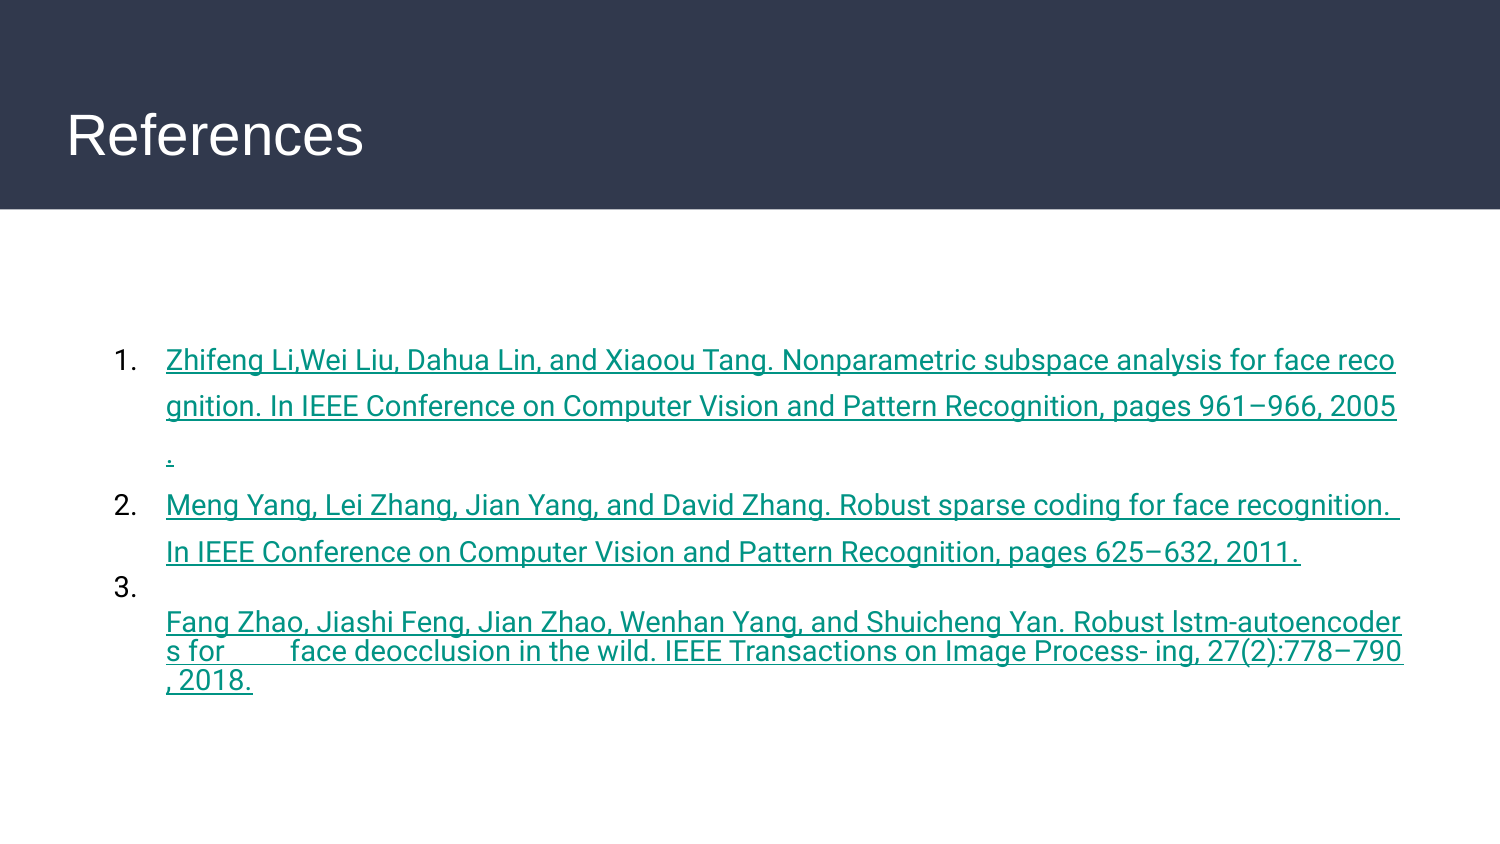

# References

Zhifeng Li,Wei Liu, Dahua Lin, and Xiaoou Tang. Nonparametric subspace analysis for face recognition. In IEEE Conference on Computer Vision and Pattern Recognition, pages 961–966, 2005.
Meng Yang, Lei Zhang, Jian Yang, and David Zhang. Robust sparse coding for face recognition. In IEEE Conference on Computer Vision and Pattern Recognition, pages 625–632, 2011.
 Fang Zhao, Jiashi Feng, Jian Zhao, Wenhan Yang, and Shuicheng Yan. Robust lstm-autoencoders for         face deocclusion in the wild. IEEE Transactions on Image Process- ing, 27(2):778–790, 2018.